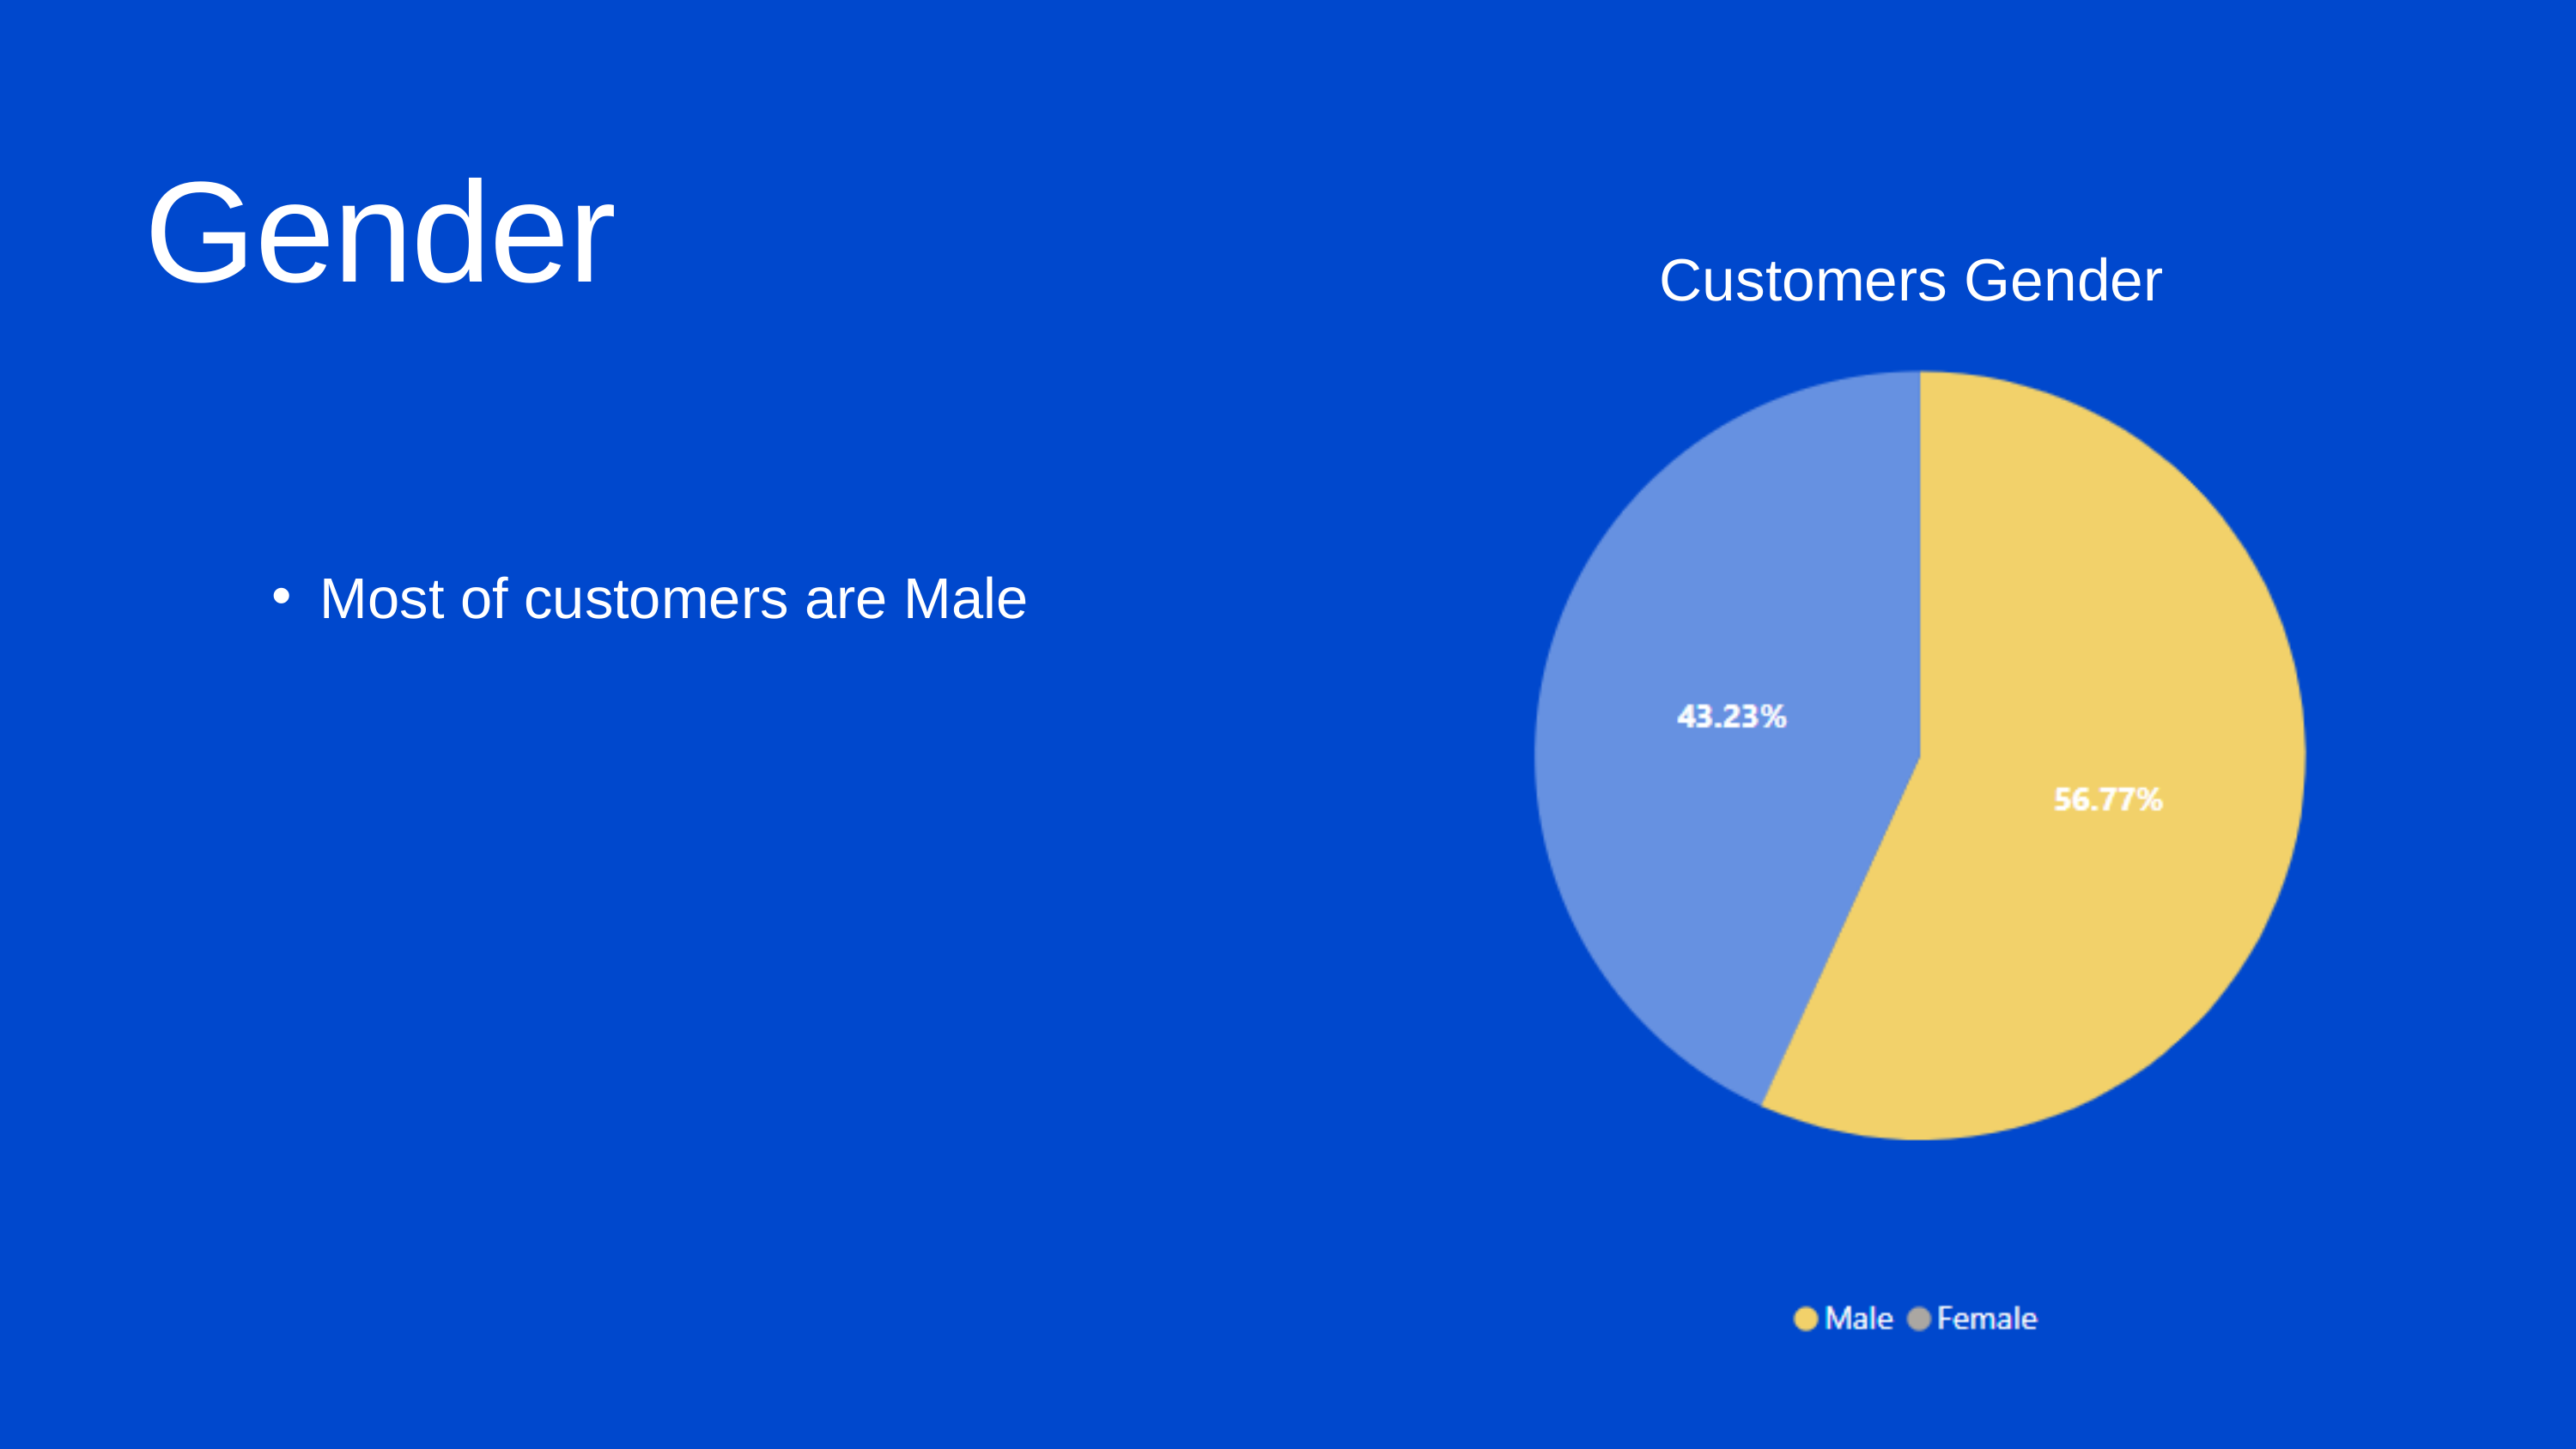

Gender

Customers Gender

Most of customers are Male